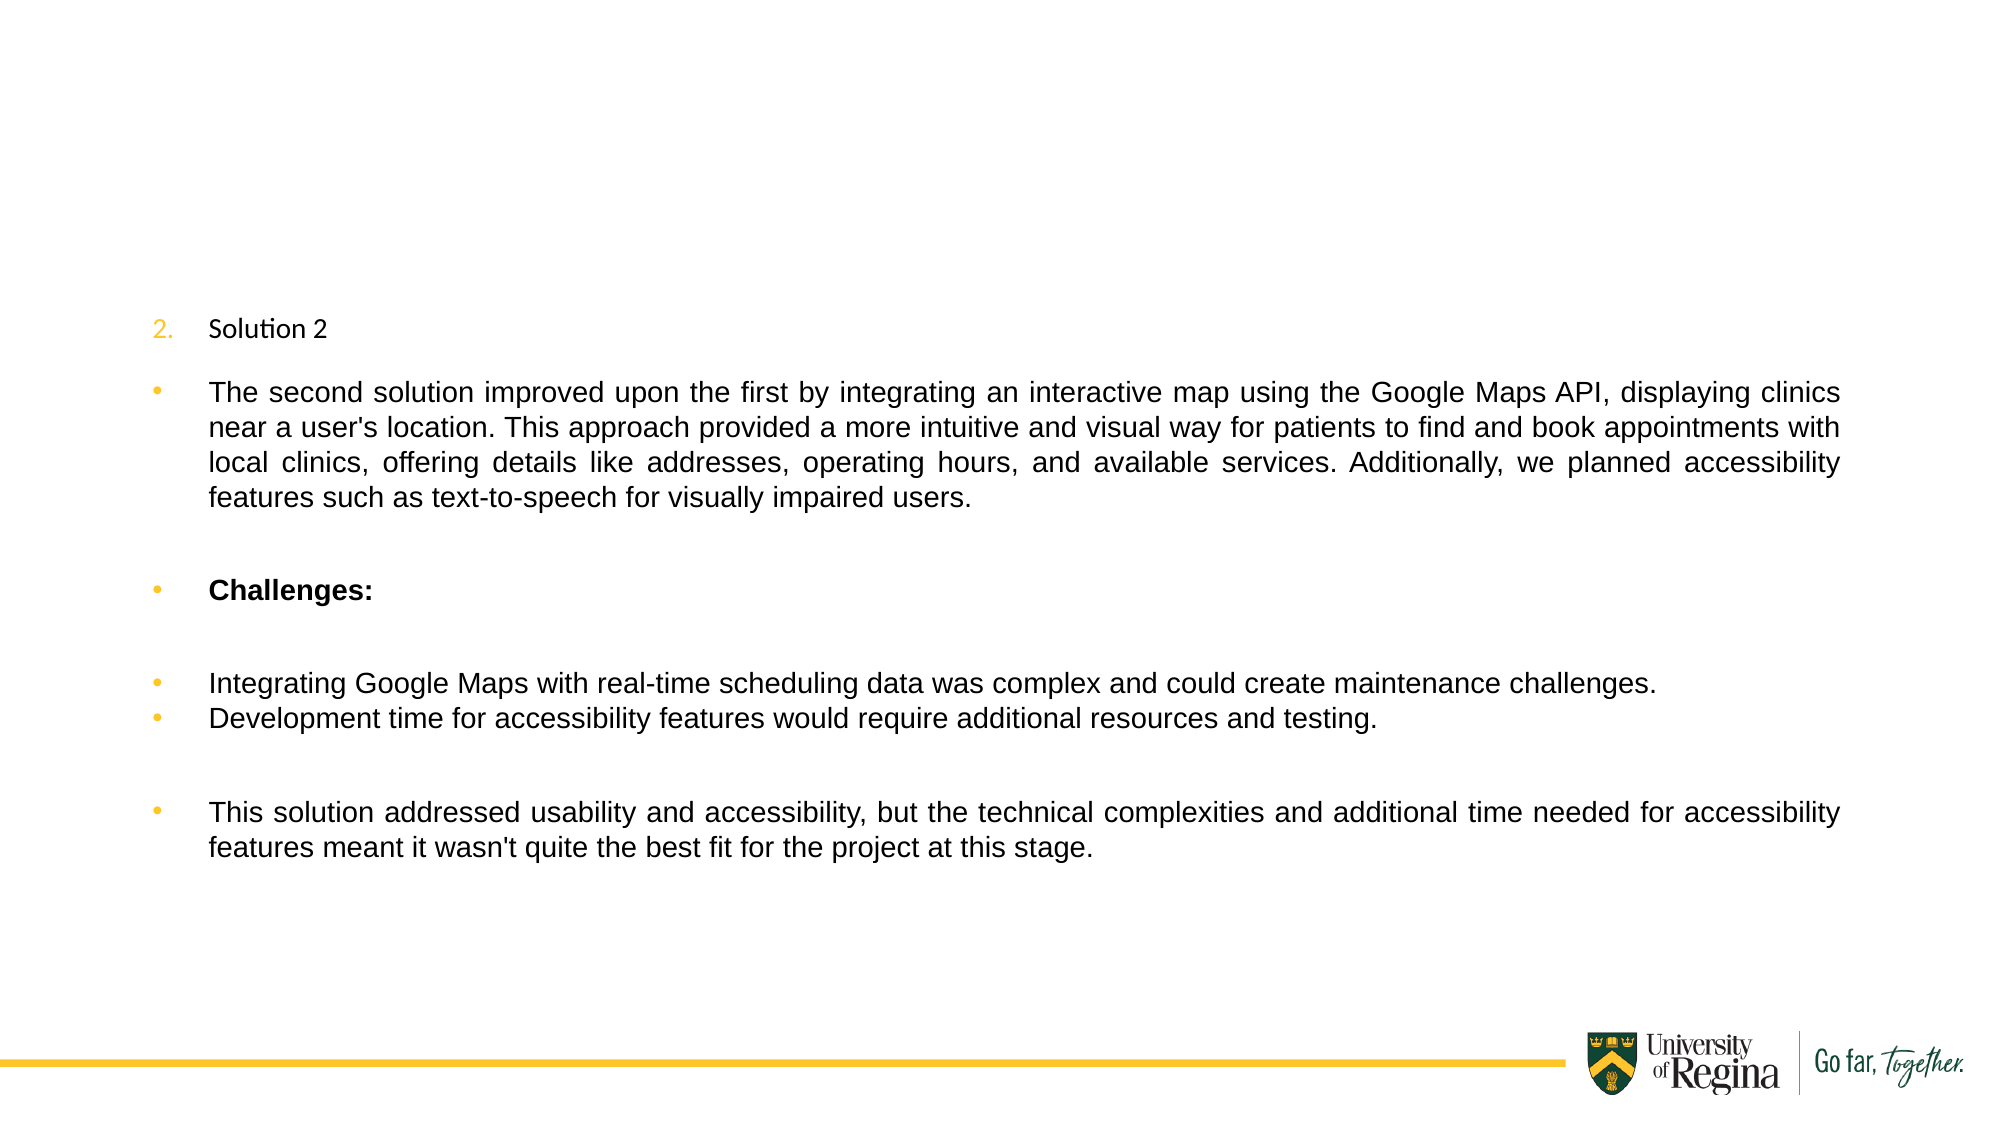

Solution 2
The second solution improved upon the first by integrating an interactive map using the Google Maps API, displaying clinics near a user's location. This approach provided a more intuitive and visual way for patients to find and book appointments with local clinics, offering details like addresses, operating hours, and available services. Additionally, we planned accessibility features such as text-to-speech for visually impaired users.
Challenges:
Integrating Google Maps with real-time scheduling data was complex and could create maintenance challenges.
Development time for accessibility features would require additional resources and testing.
This solution addressed usability and accessibility, but the technical complexities and additional time needed for accessibility features meant it wasn't quite the best fit for the project at this stage.